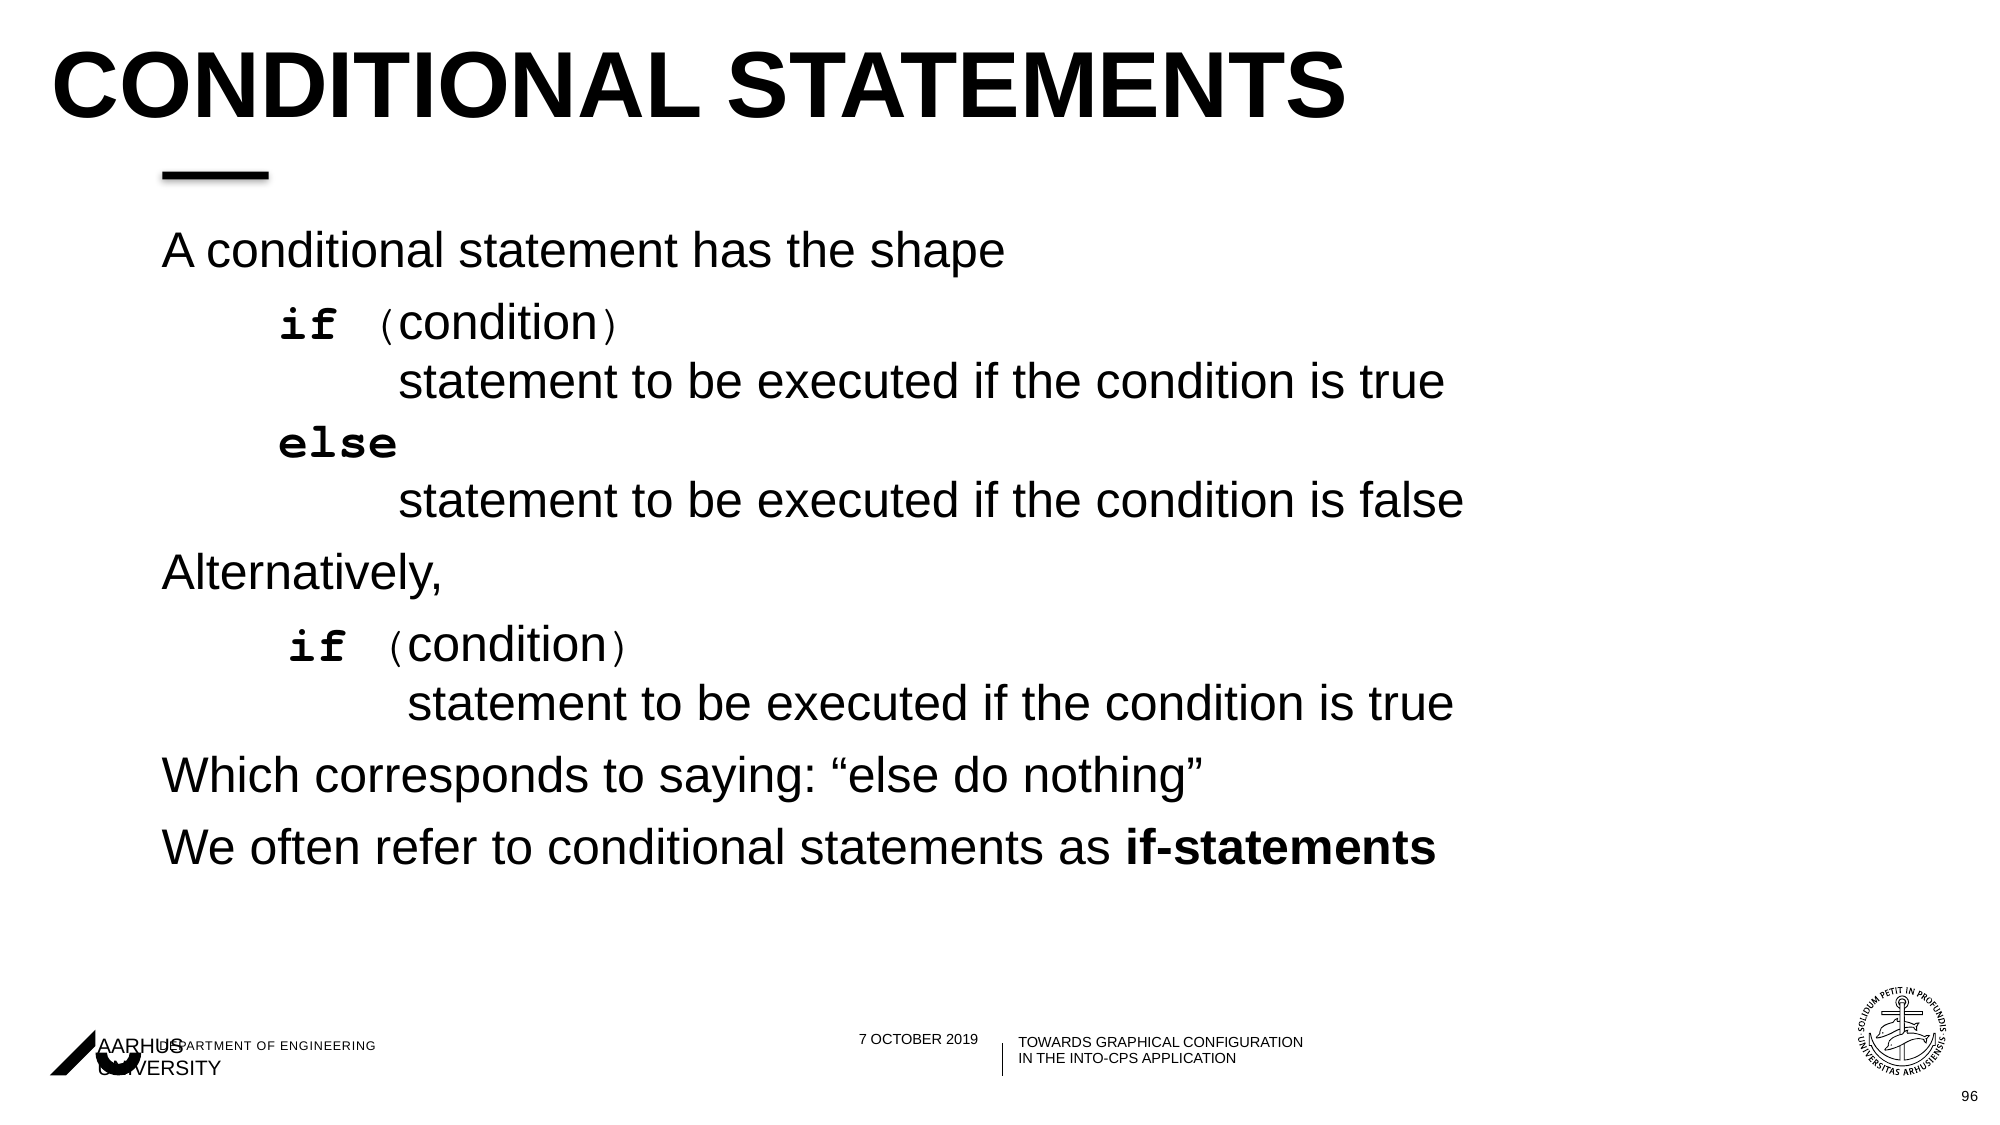

# Conditional statements
A conditional statement has the shape
if (condition)
    statement to be executed if the condition is true
else
    statement to be executed if the condition is false
Alternatively,
if (condition)
    statement to be executed if the condition is true
Which corresponds to saying: “else do nothing”
We often refer to conditional statements as if-statements
96